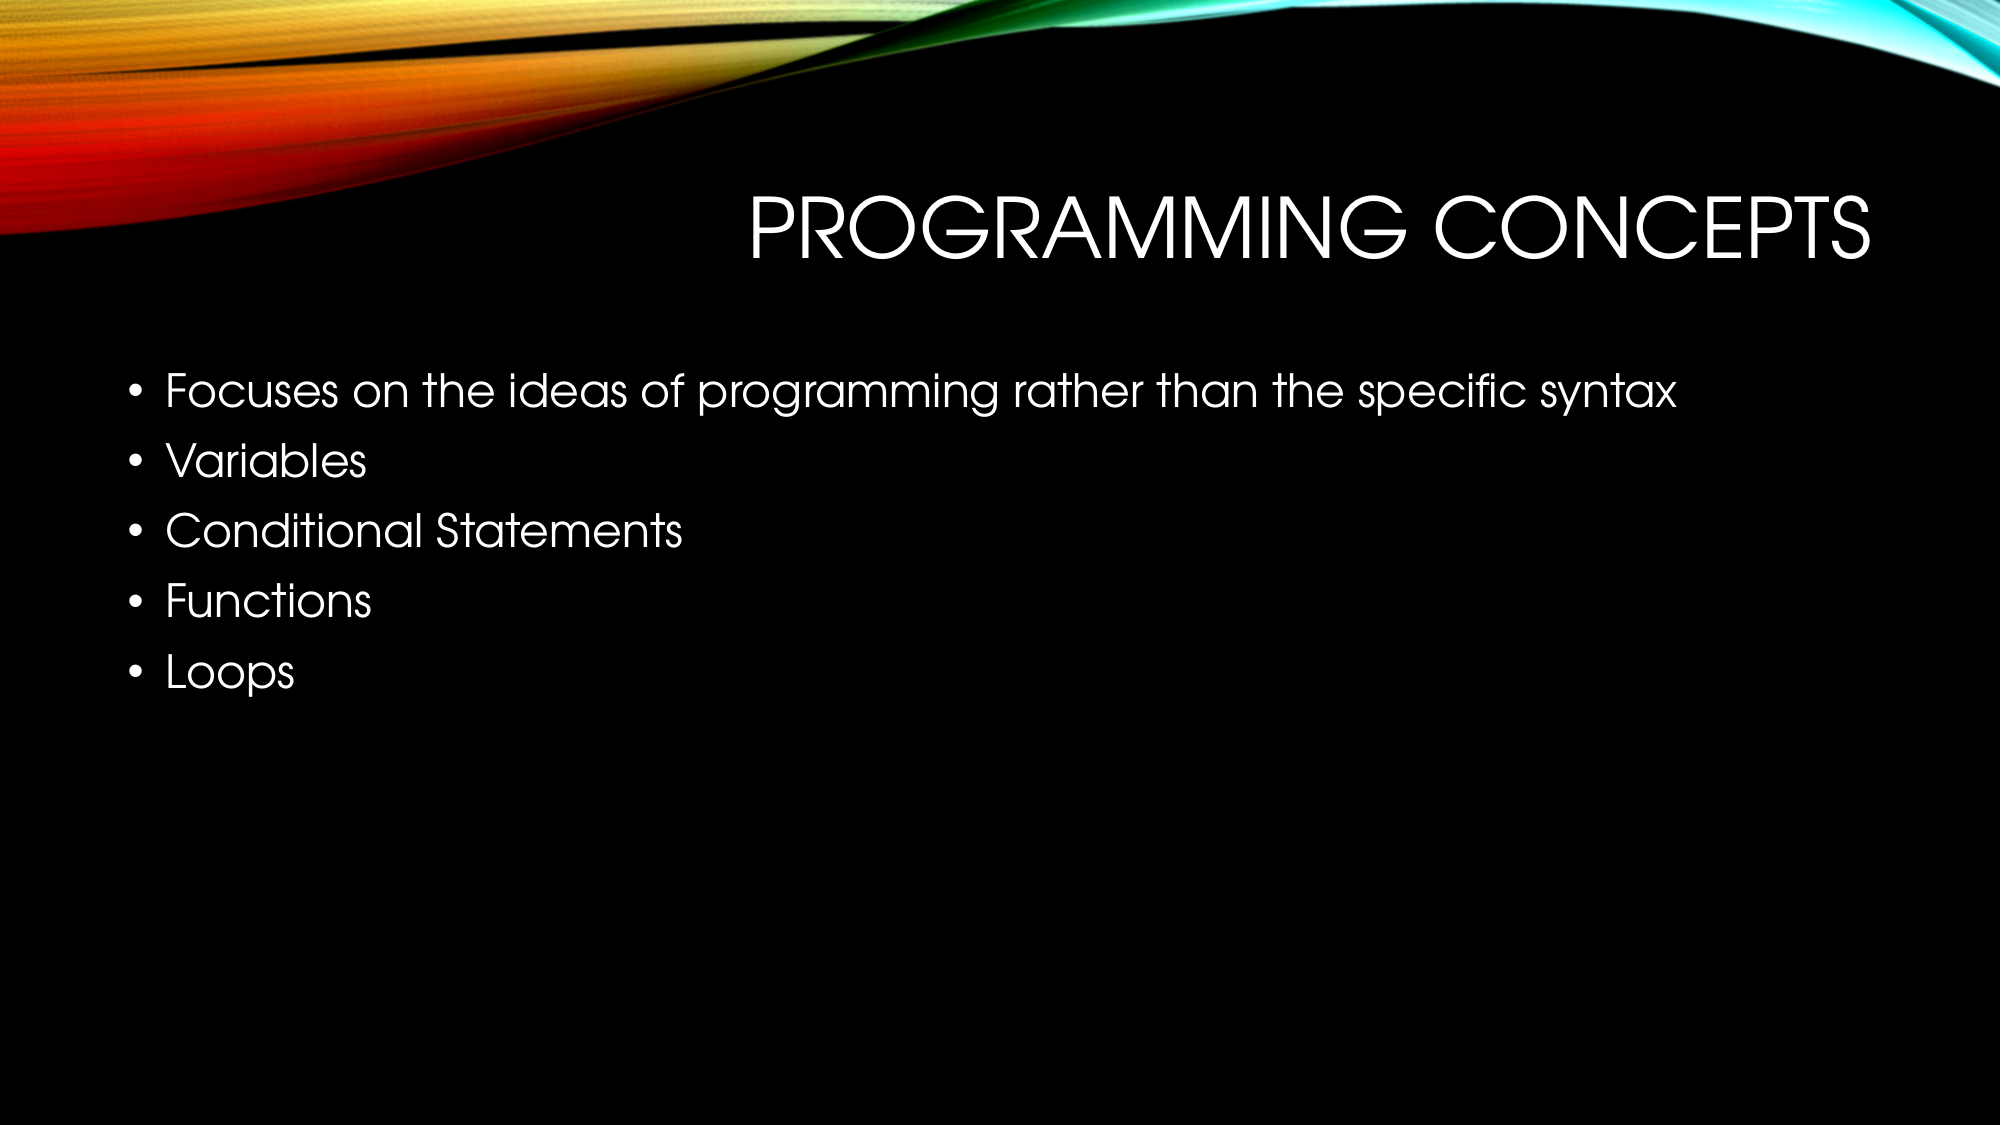

# Programming Concepts
Focuses on the ideas of programming rather than the specific syntax
Variables
Conditional Statements
Functions
Loops